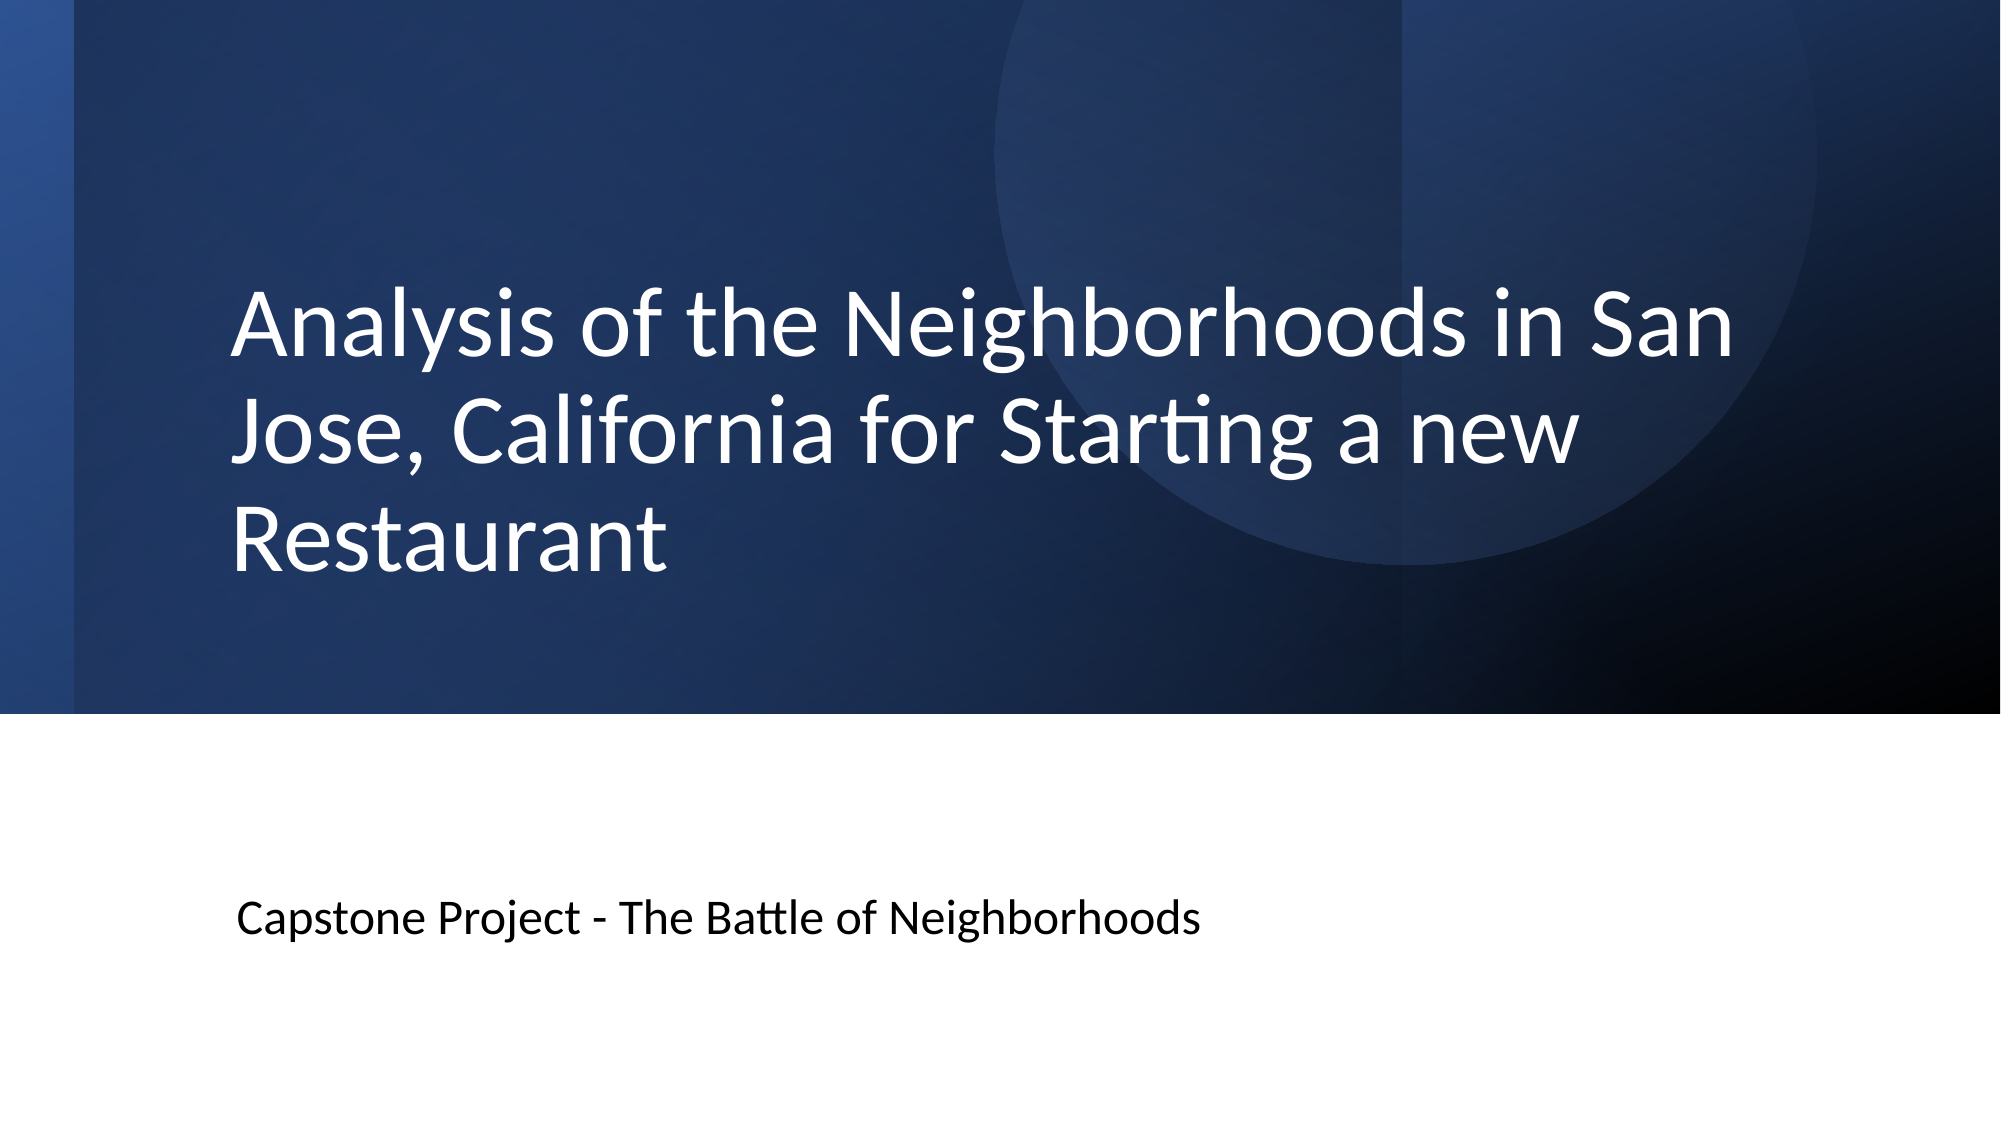

# Analysis of the Neighborhoods in San Jose, California for Starting a new Restaurant
Capstone Project - The Battle of Neighborhoods